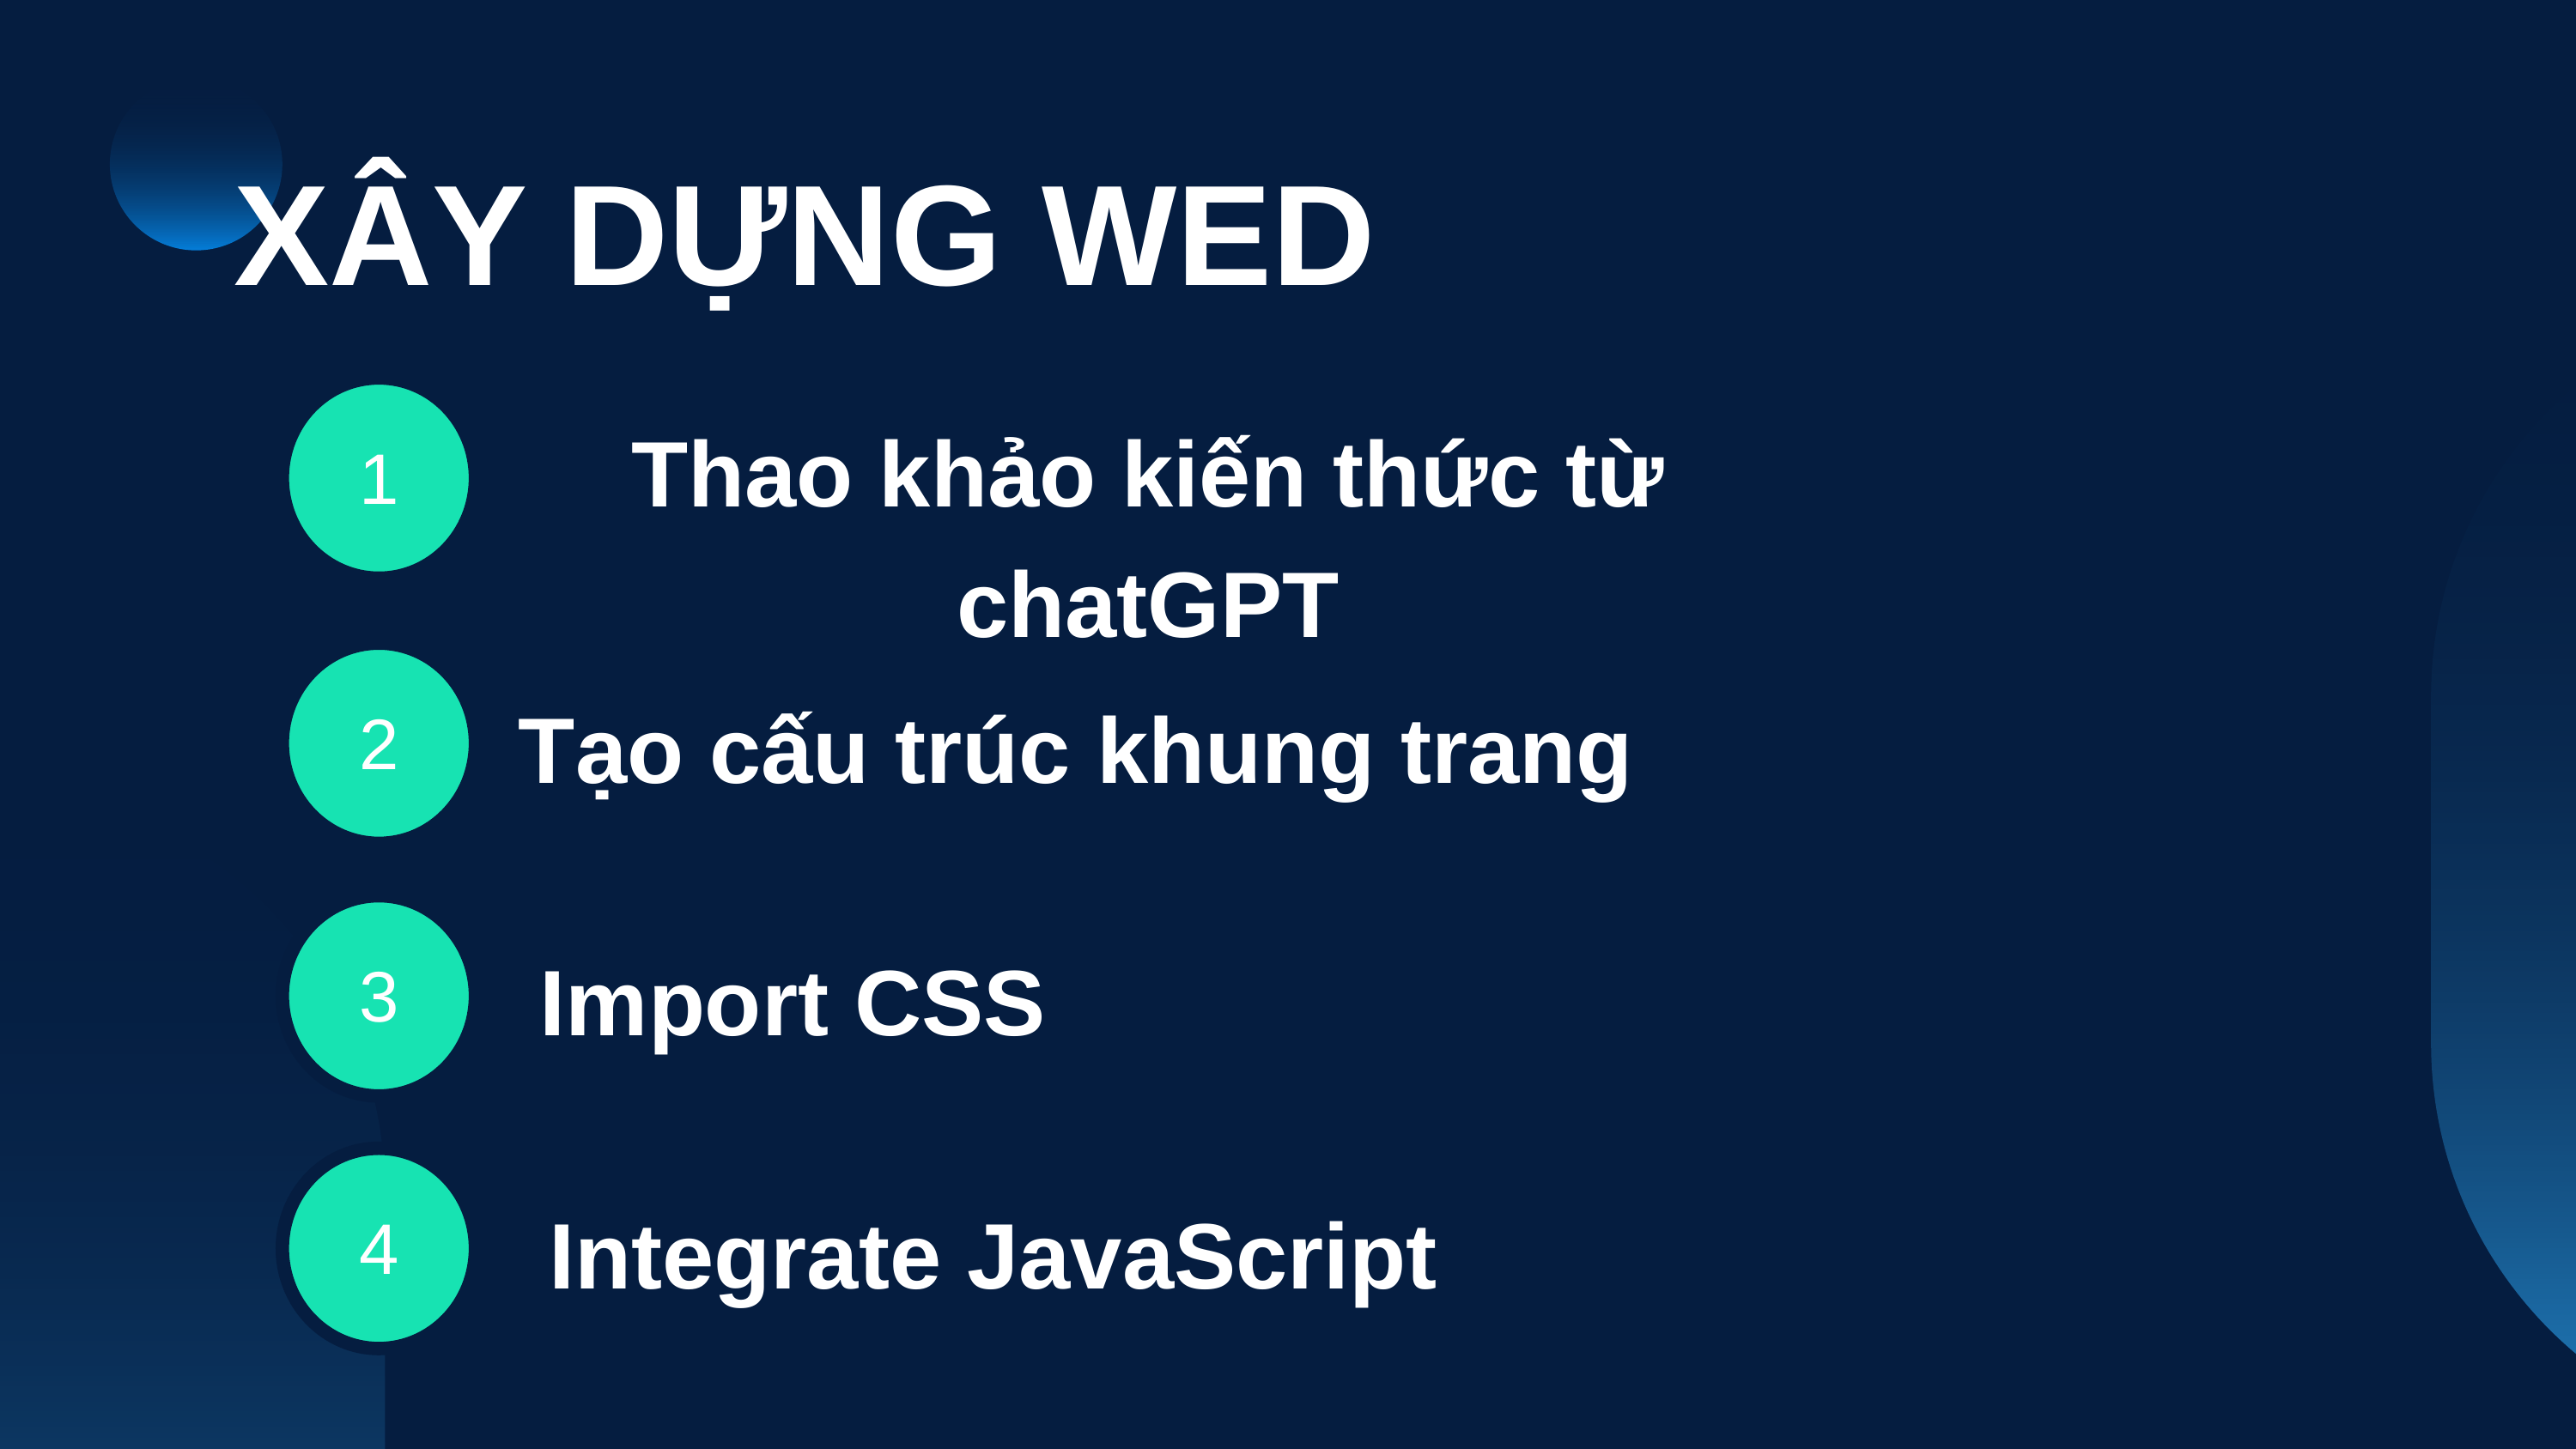

XÂY DỰNG WED

1
Thao khảo kiến thức từ chatGPT

2
Tạo cấu trúc khung trang

3
Import CSS

4
Integrate JavaScript